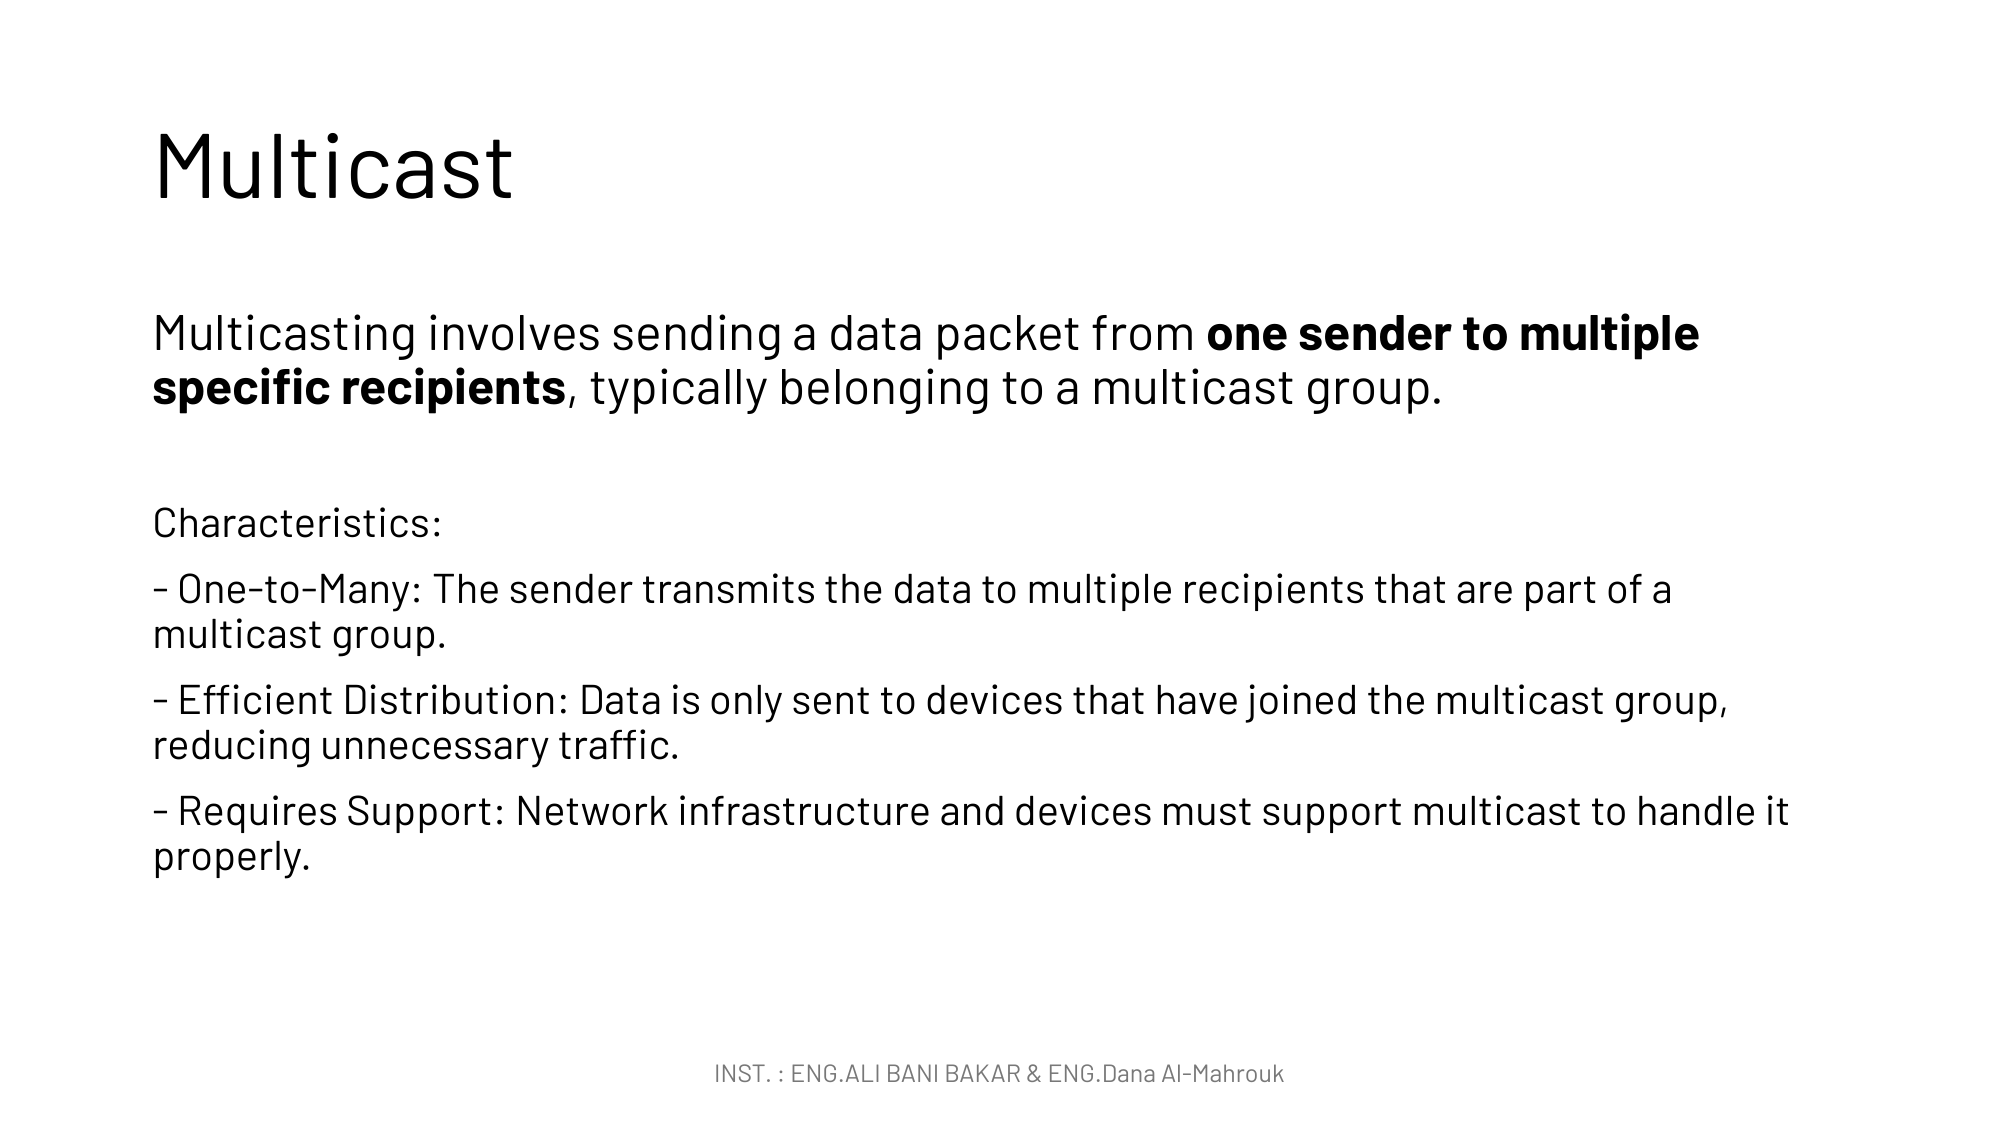

# Multicast
Multicasting involves sending a data packet from one sender to multiple specific recipients, typically belonging to a multicast group.

Characteristics:
- One-to-Many: The sender transmits the data to multiple recipients that are part of a multicast group.
- Efficient Distribution: Data is only sent to devices that have joined the multicast group, reducing unnecessary traffic.
- Requires Support: Network infrastructure and devices must support multicast to handle it properly.
INST. : ENG.ALI BANI BAKAR & ENG.Dana Al-Mahrouk